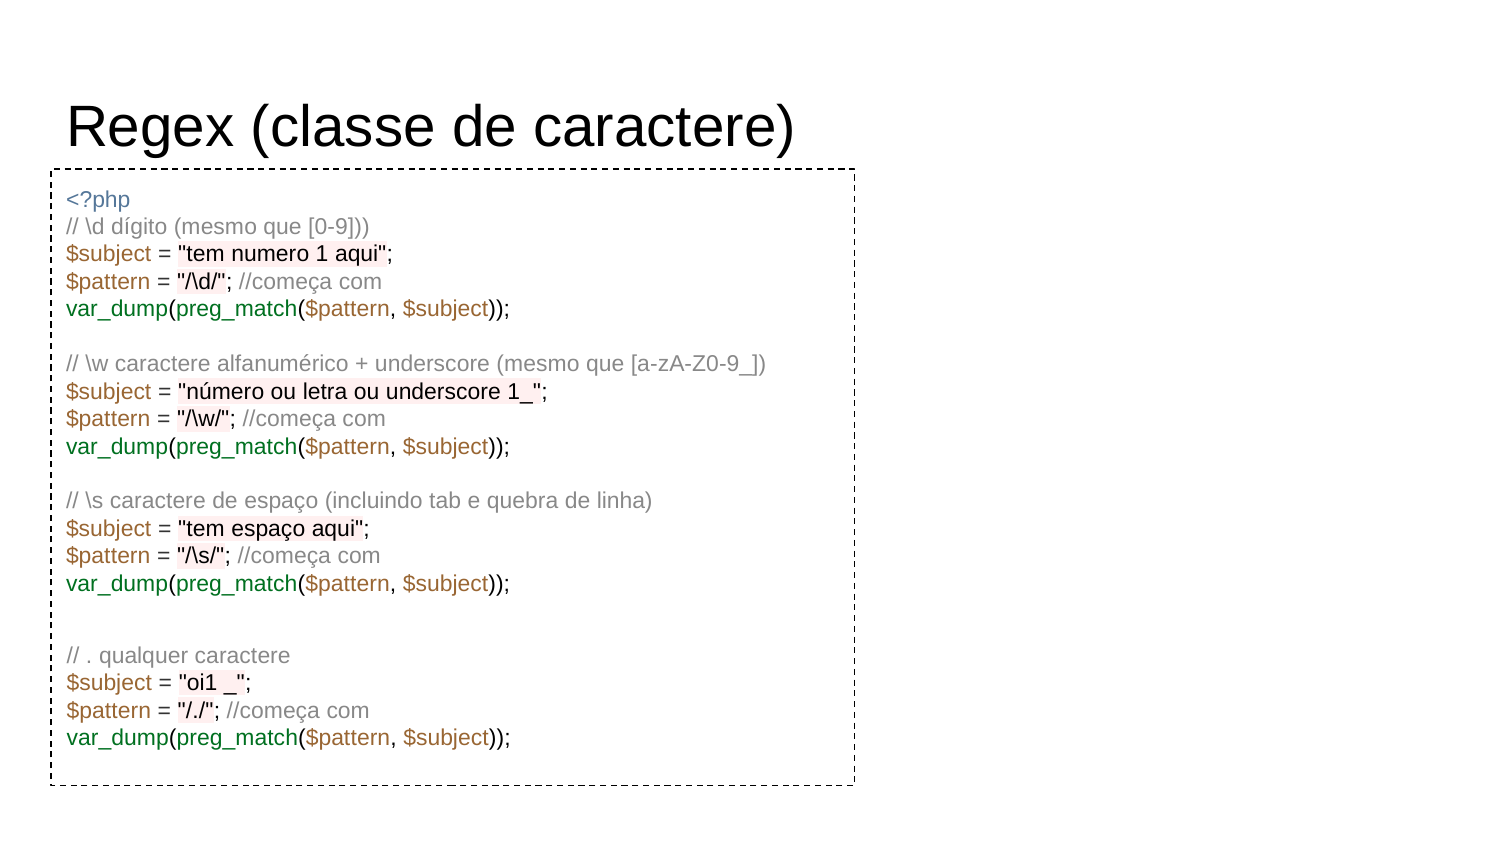

# Regex (classe de caractere)
<?php
// \d dígito (mesmo que [0-9]))
$subject = "tem numero 1 aqui";
$pattern = "/\d/"; //começa com
var_dump(preg_match($pattern, $subject));

// \w caractere alfanumérico + underscore (mesmo que [a-zA-Z0-9_])
$subject = "número ou letra ou underscore 1_";
$pattern = "/\w/"; //começa com
var_dump(preg_match($pattern, $subject));

// \s caractere de espaço (incluindo tab e quebra de linha)
$subject = "tem espaço aqui";
$pattern = "/\s/"; //começa com
var_dump(preg_match($pattern, $subject));

// . qualquer caractere
$subject = "oi1 _";
$pattern = "/./"; //começa com
var_dump(preg_match($pattern, $subject));